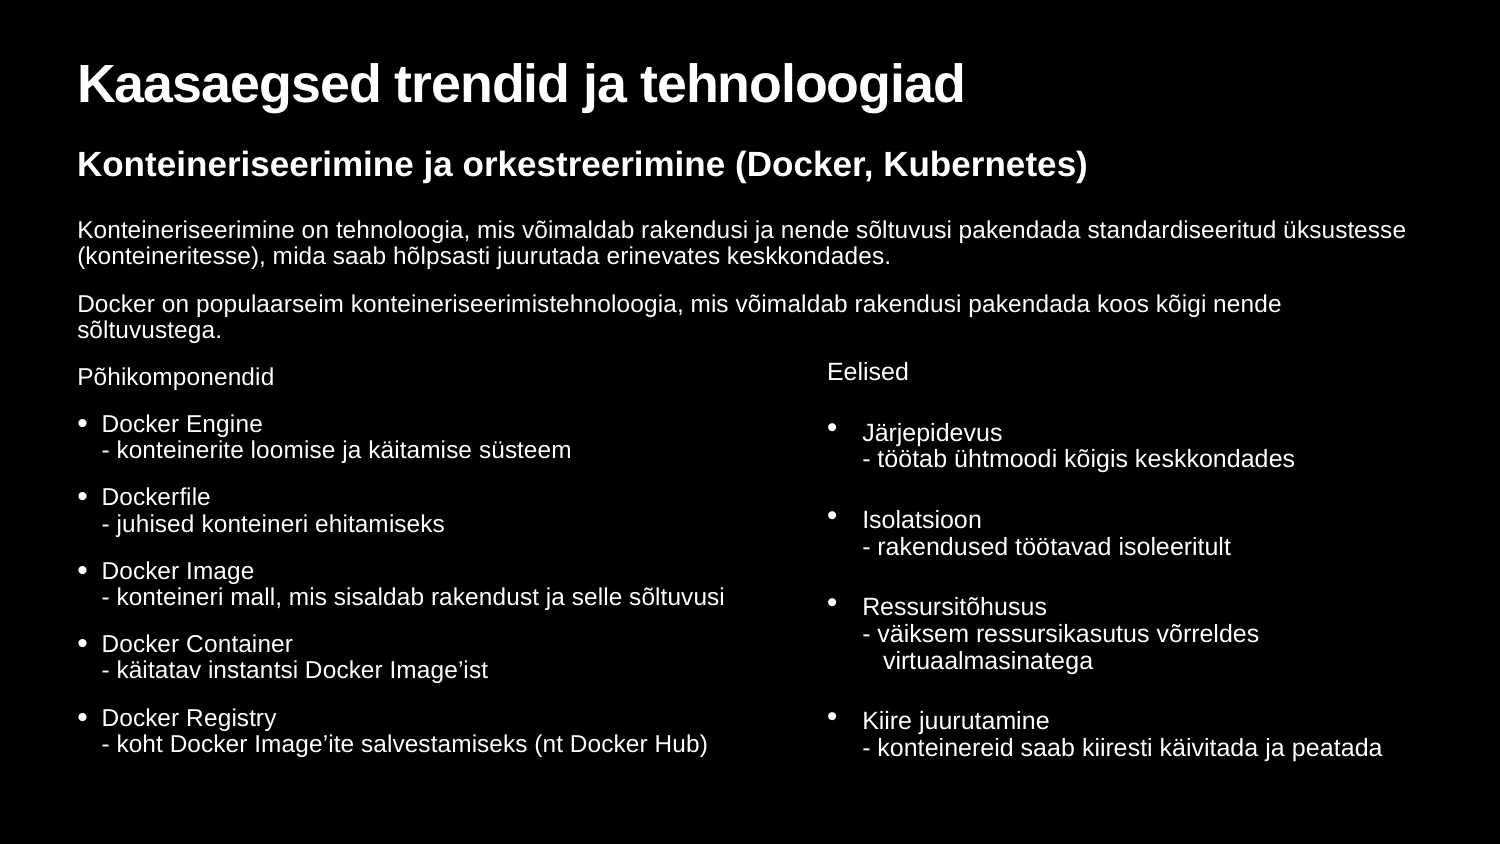

# Kaasaegsed trendid ja tehnoloogiad
Konteineriseerimine ja orkestreerimine (Docker, Kubernetes)
Konteineriseerimine on tehnoloogia, mis võimaldab rakendusi ja nende sõltuvusi pakendada standardiseeritud üksustesse (konteineritesse), mida saab hõlpsasti juurutada erinevates keskkondades.
Docker on populaarseim konteineriseerimistehnoloogia, mis võimaldab rakendusi pakendada koos kõigi nende sõltuvustega.
Põhikomponendid
Docker Engine
- konteinerite loomise ja käitamise süsteem
Dockerfile
- juhised konteineri ehitamiseks
Docker Image
- konteineri mall, mis sisaldab rakendust ja selle sõltuvusi
Docker Container
- käitatav instantsi Docker Image’ist
Docker Registry
- koht Docker Image’ite salvestamiseks (nt Docker Hub)
Eelised
Järjepidevus
- töötab ühtmoodi kõigis keskkondades
Isolatsioon
- rakendused töötavad isoleeritult
Ressursitõhusus
- väiksem ressursikasutus võrreldes
   virtuaalmasinatega
Kiire juurutamine
- konteinereid saab kiiresti käivitada ja peatada